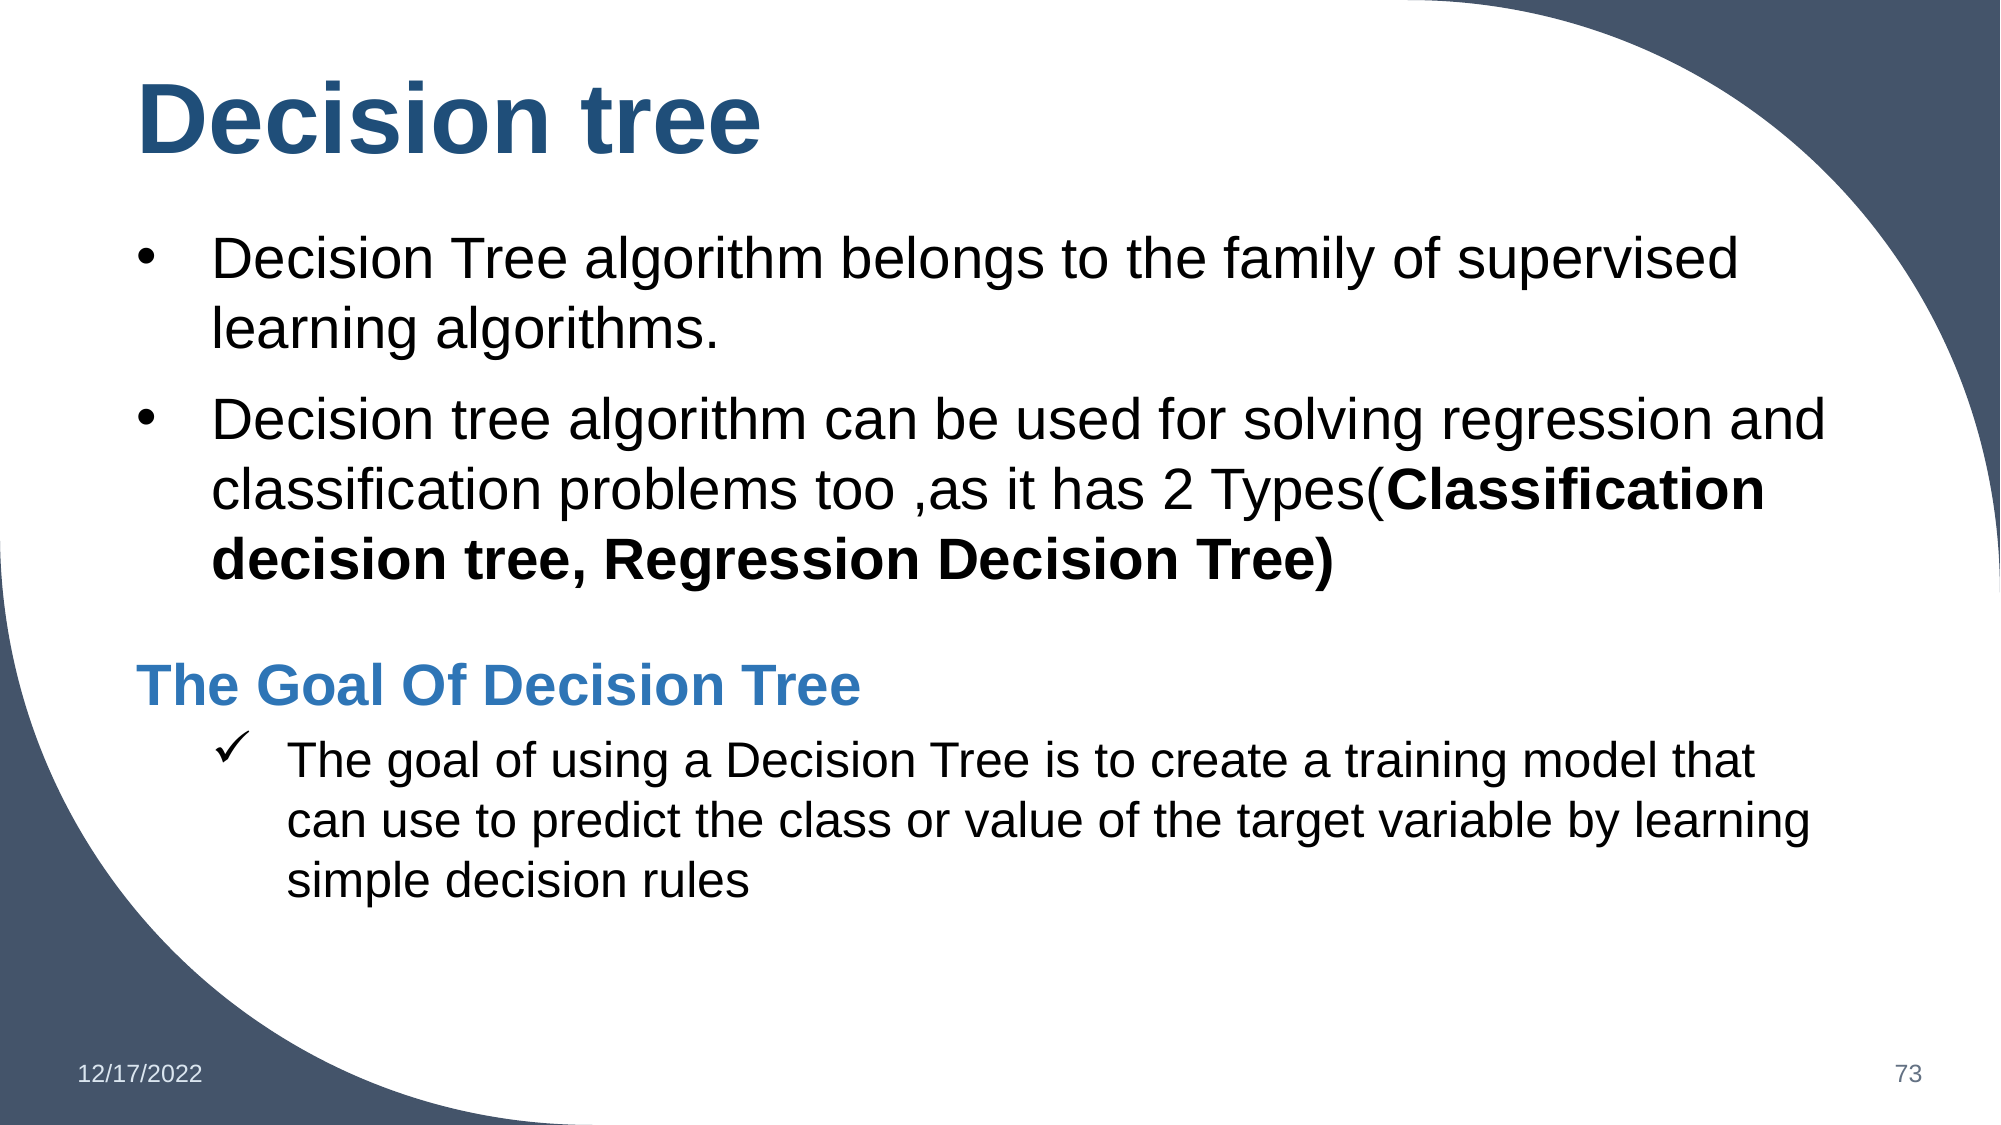

# Decision tree
Decision Tree algorithm belongs to the family of supervised learning algorithms.
Decision tree algorithm can be used for solving regression and classification problems too ,as it has 2 Types(Classification decision tree, Regression Decision Tree)
The Goal Of Decision Tree
The goal of using a Decision Tree is to create a training model that can use to predict the class or value of the target variable by learning simple decision rules
12/17/2022

73